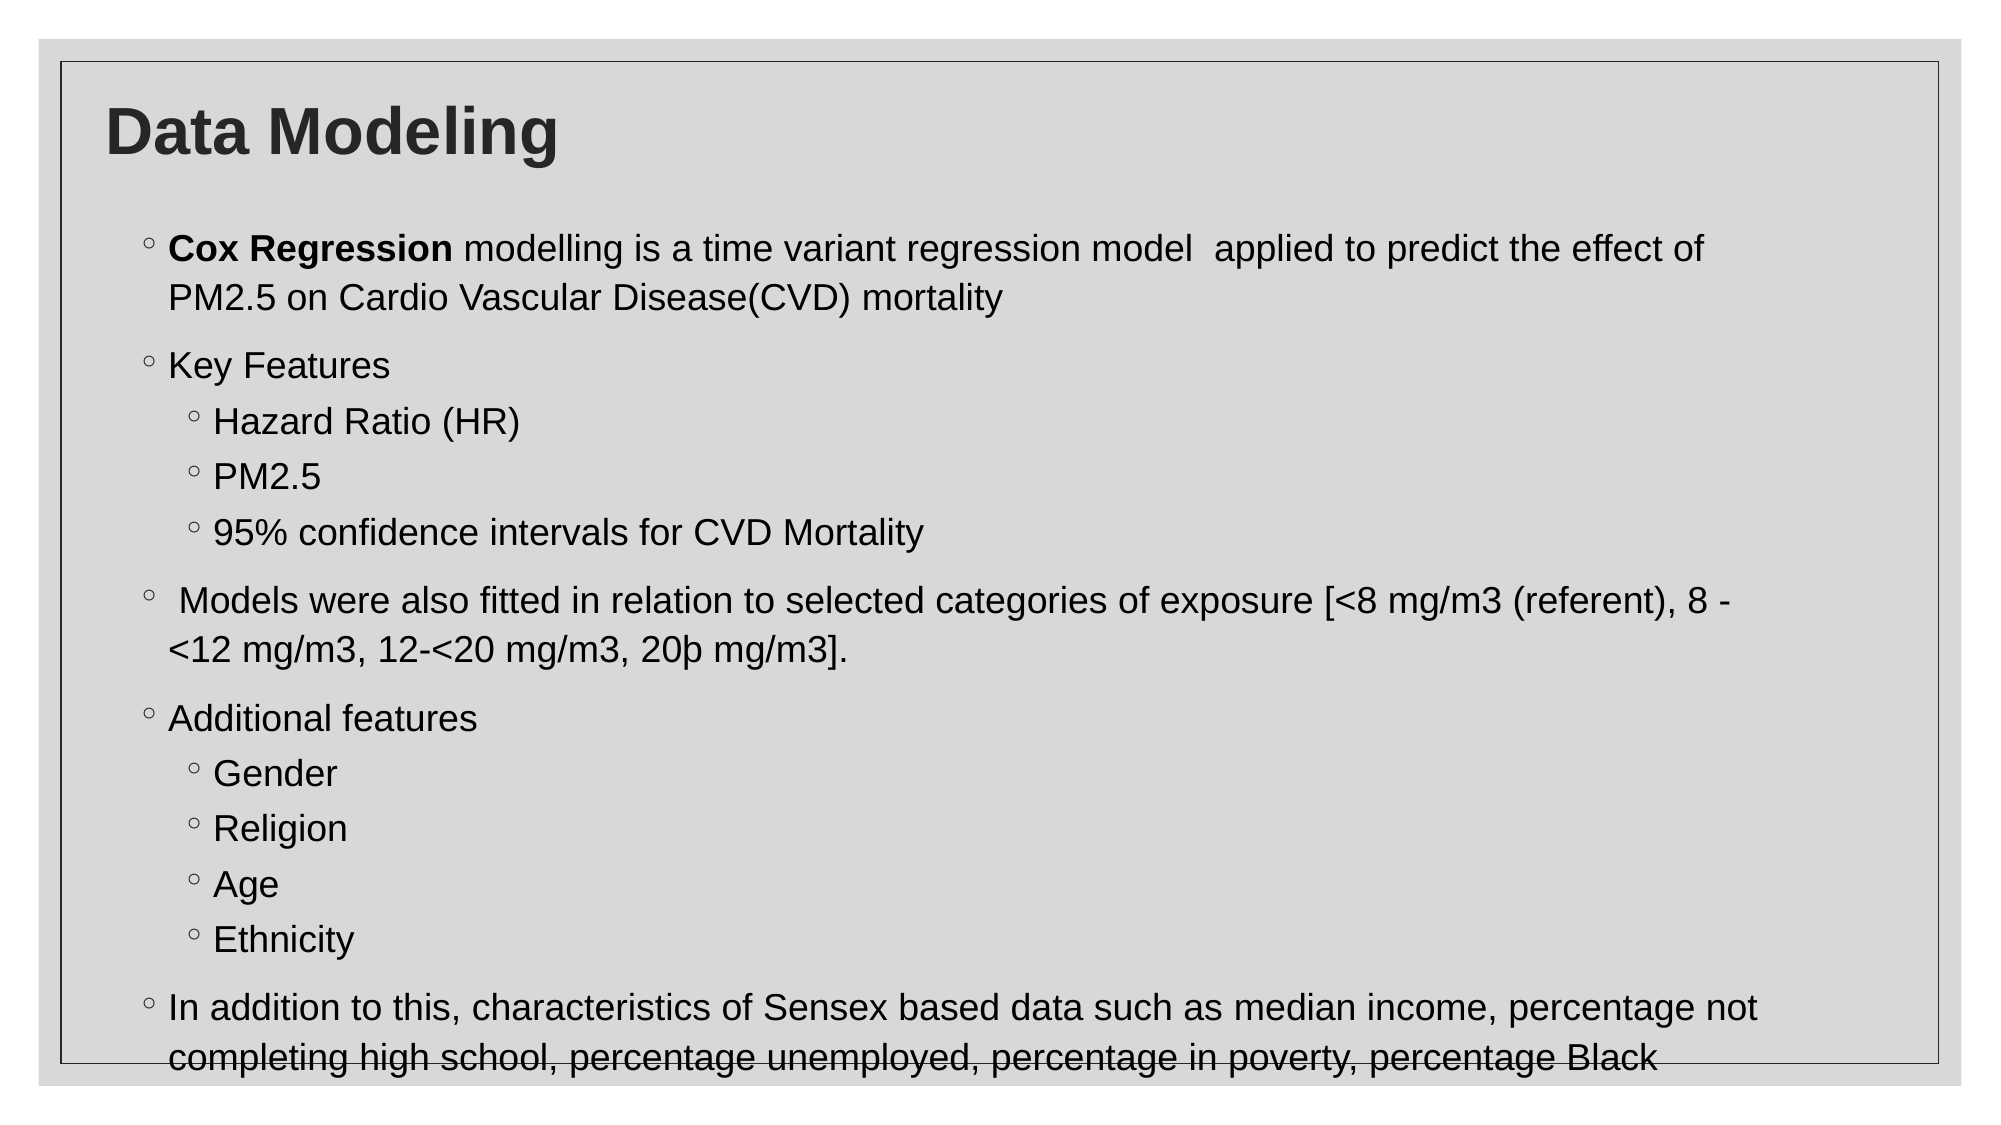

# Data Modeling
Cox Regression modelling is a time variant regression model  applied to predict the effect of PM2.5 on Cardio Vascular Disease(CVD) mortality
Key Features
Hazard Ratio (HR)
PM2.5
95% confidence intervals for CVD Mortality
 Models were also fitted in relation to selected categories of exposure [<8 mg/m3 (referent), 8 -<12 mg/m3, 12-<20 mg/m3, 20þ mg/m3].
Additional features
Gender
Religion
Age
Ethnicity
In addition to this, characteristics of Sensex based data such as median income, percentage not completing high school, percentage unemployed, percentage in poverty, percentage Black